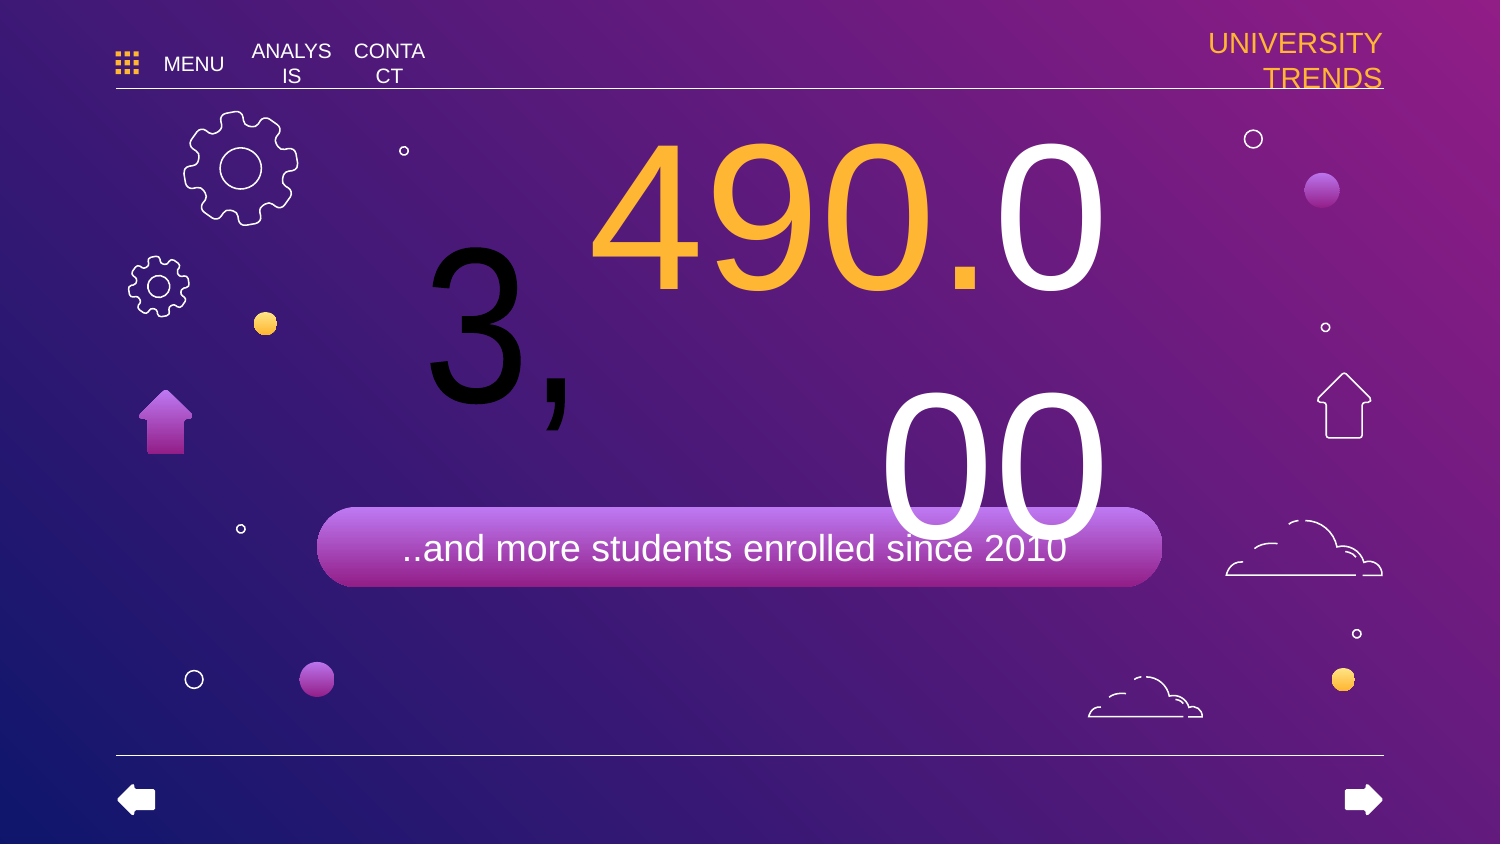

UNIVERSITY TRENDS
MENU
ANALYSIS
CONTACT

3,
# 490.000

..and more students enrolled since 2010